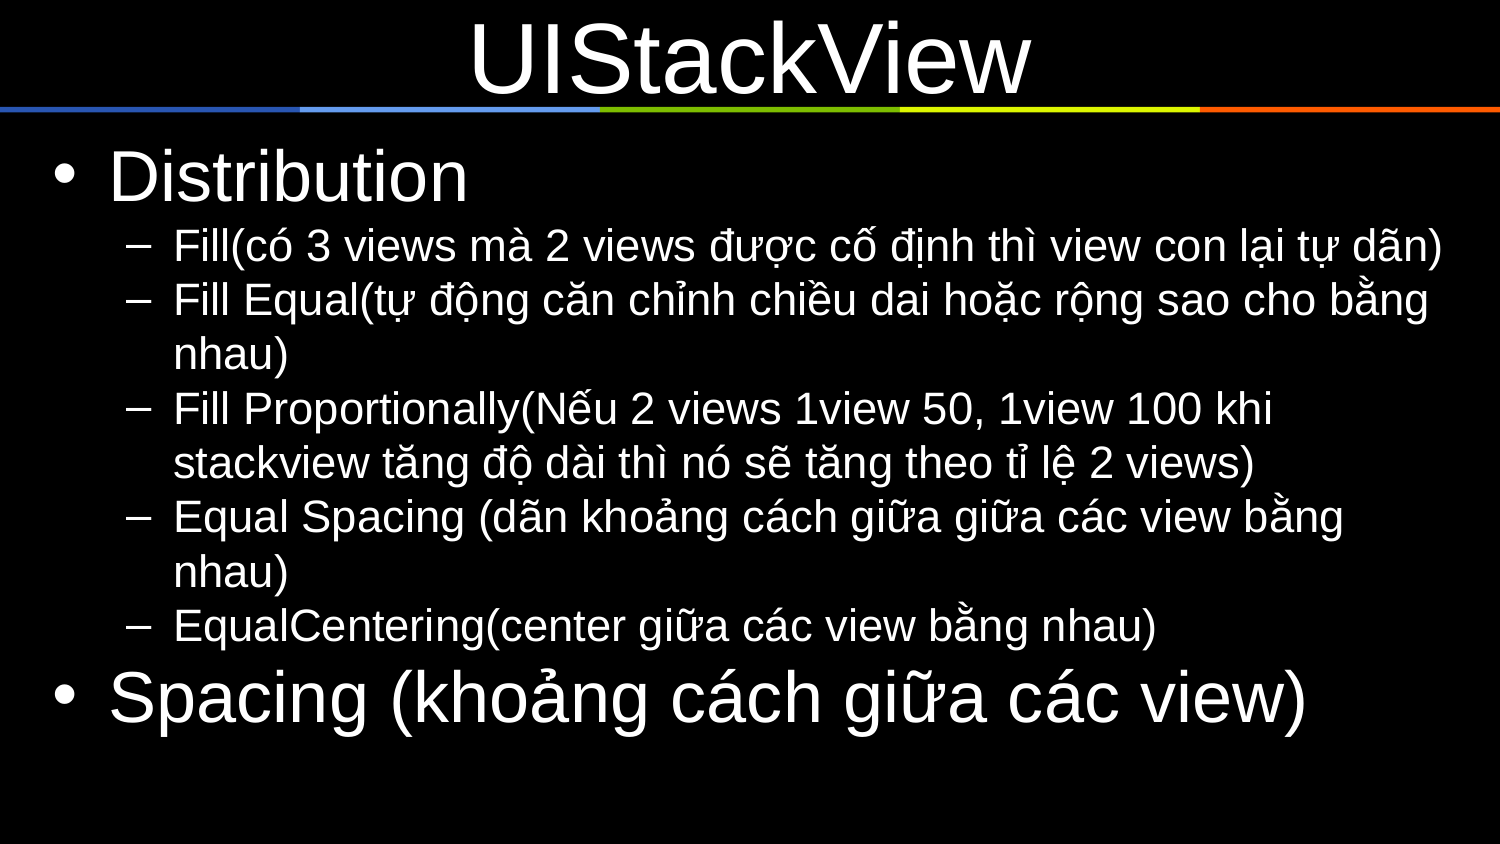

# UIStackView
Distribution
Fill(có 3 views mà 2 views được cố định thì view con lại tự dãn)
Fill Equal(tự động căn chỉnh chiều dai hoặc rộng sao cho bằng nhau)
Fill Proportionally(Nếu 2 views 1view 50, 1view 100 khi stackview tăng độ dài thì nó sẽ tăng theo tỉ lệ 2 views)
Equal Spacing (dãn khoảng cách giữa giữa các view bằng nhau)
EqualCentering(center giữa các view bằng nhau)
Spacing (khoảng cách giữa các view)